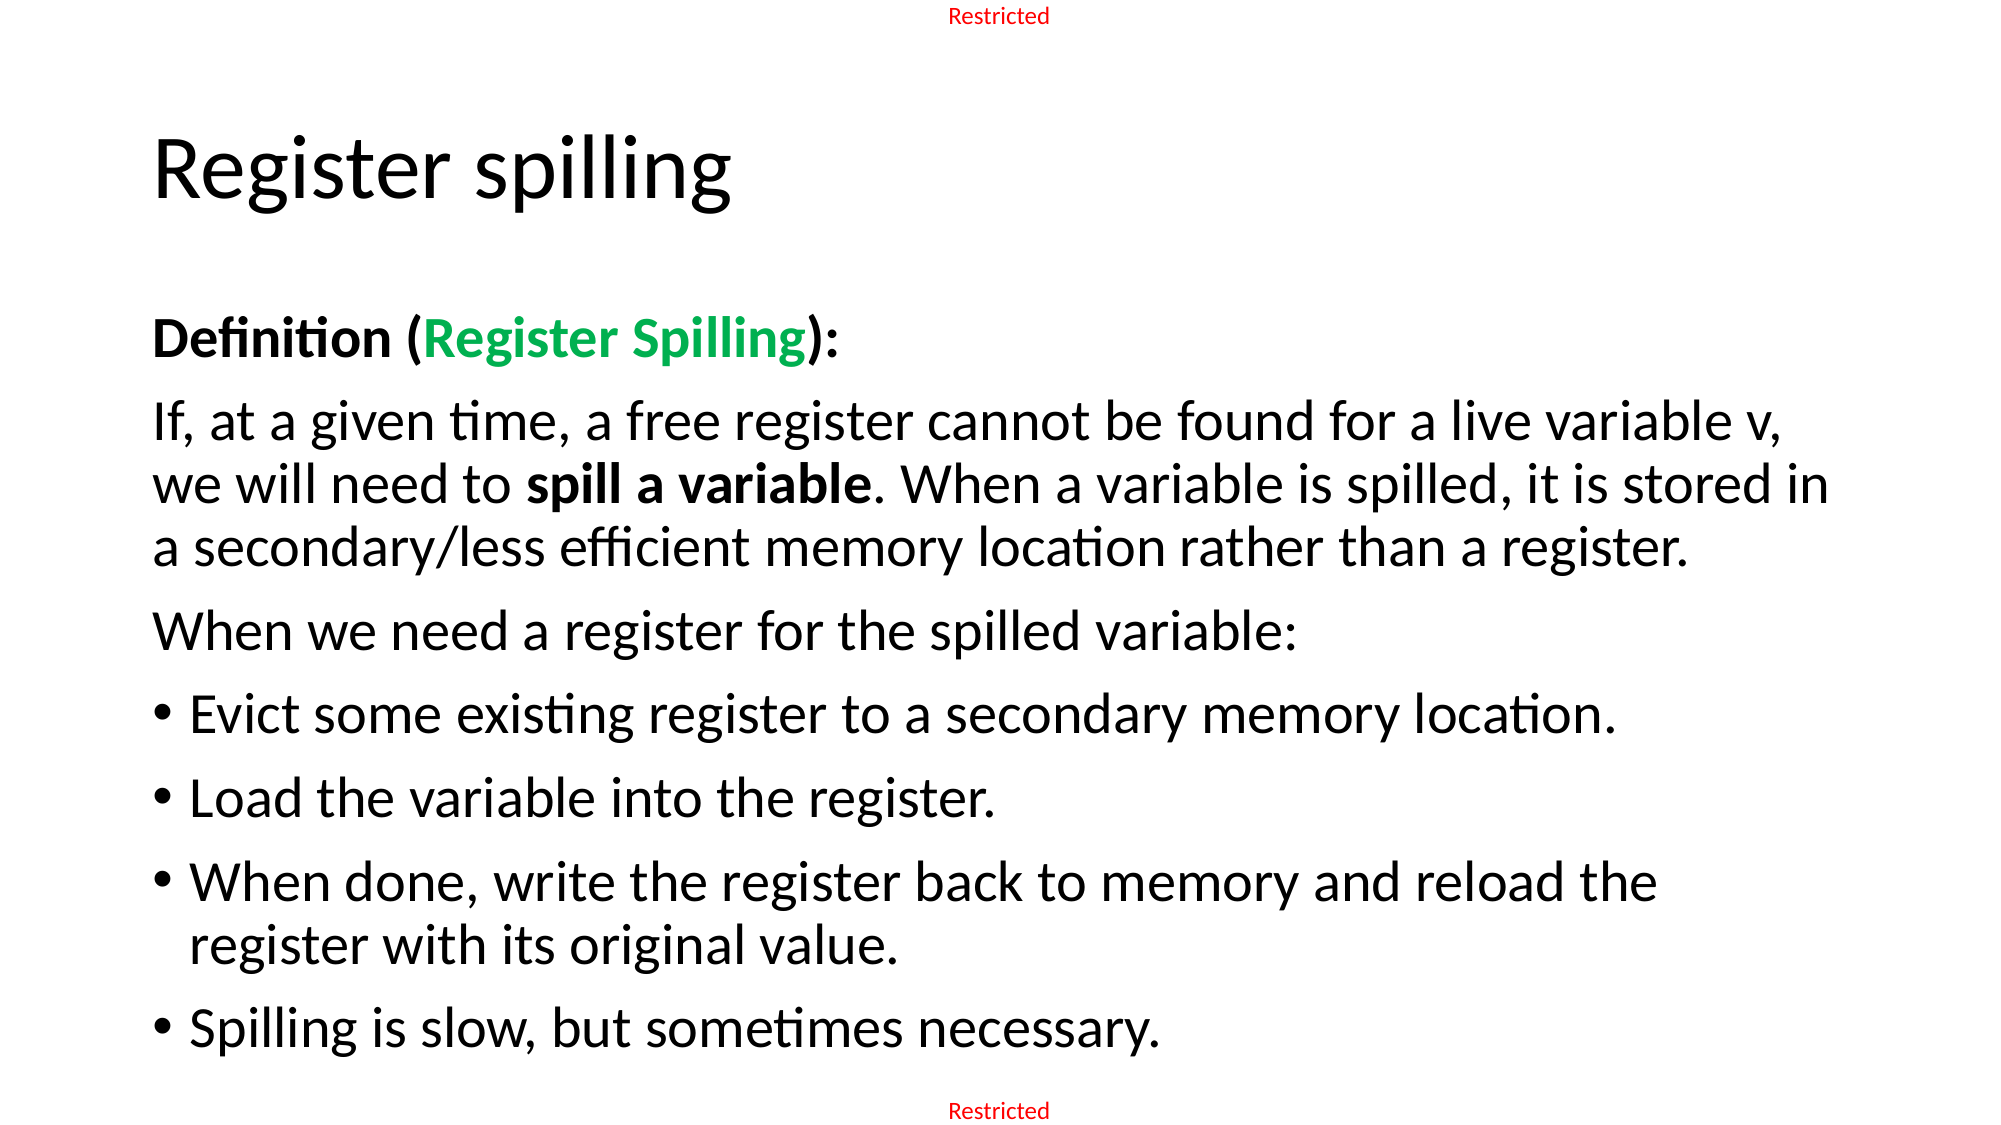

# Register spilling
Definition (Register Spilling):
If, at a given time, a free register cannot be found for a live variable v, we will need to spill a variable. When a variable is spilled, it is stored in a secondary/less efficient memory location rather than a register.
When we need a register for the spilled variable:
Evict some existing register to a secondary memory location.
Load the variable into the register.
When done, write the register back to memory and reload the register with its original value.
Spilling is slow, but sometimes necessary.